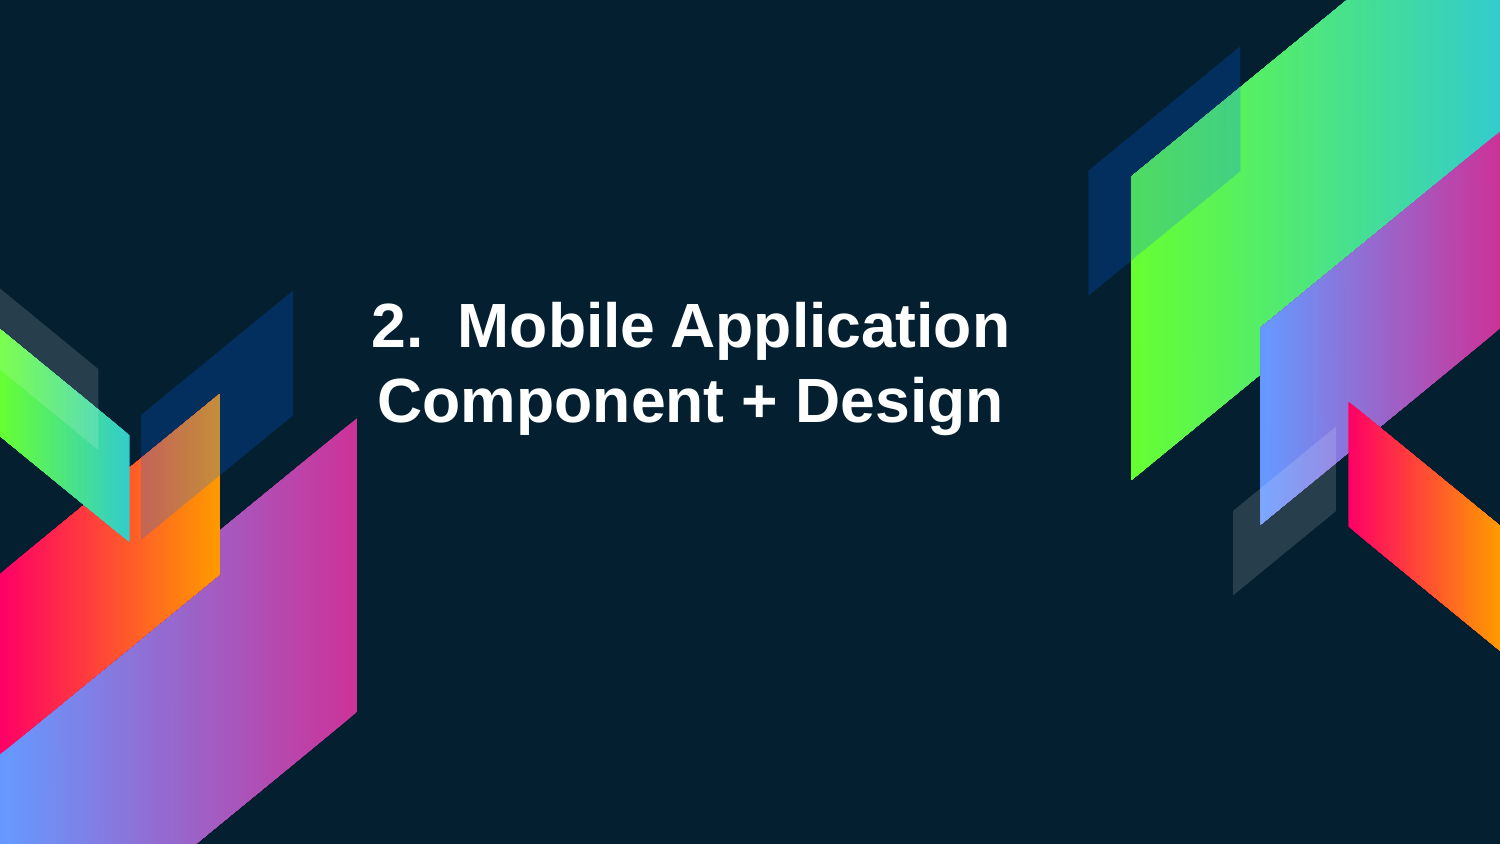

# 2.  Mobile Application Component + Design